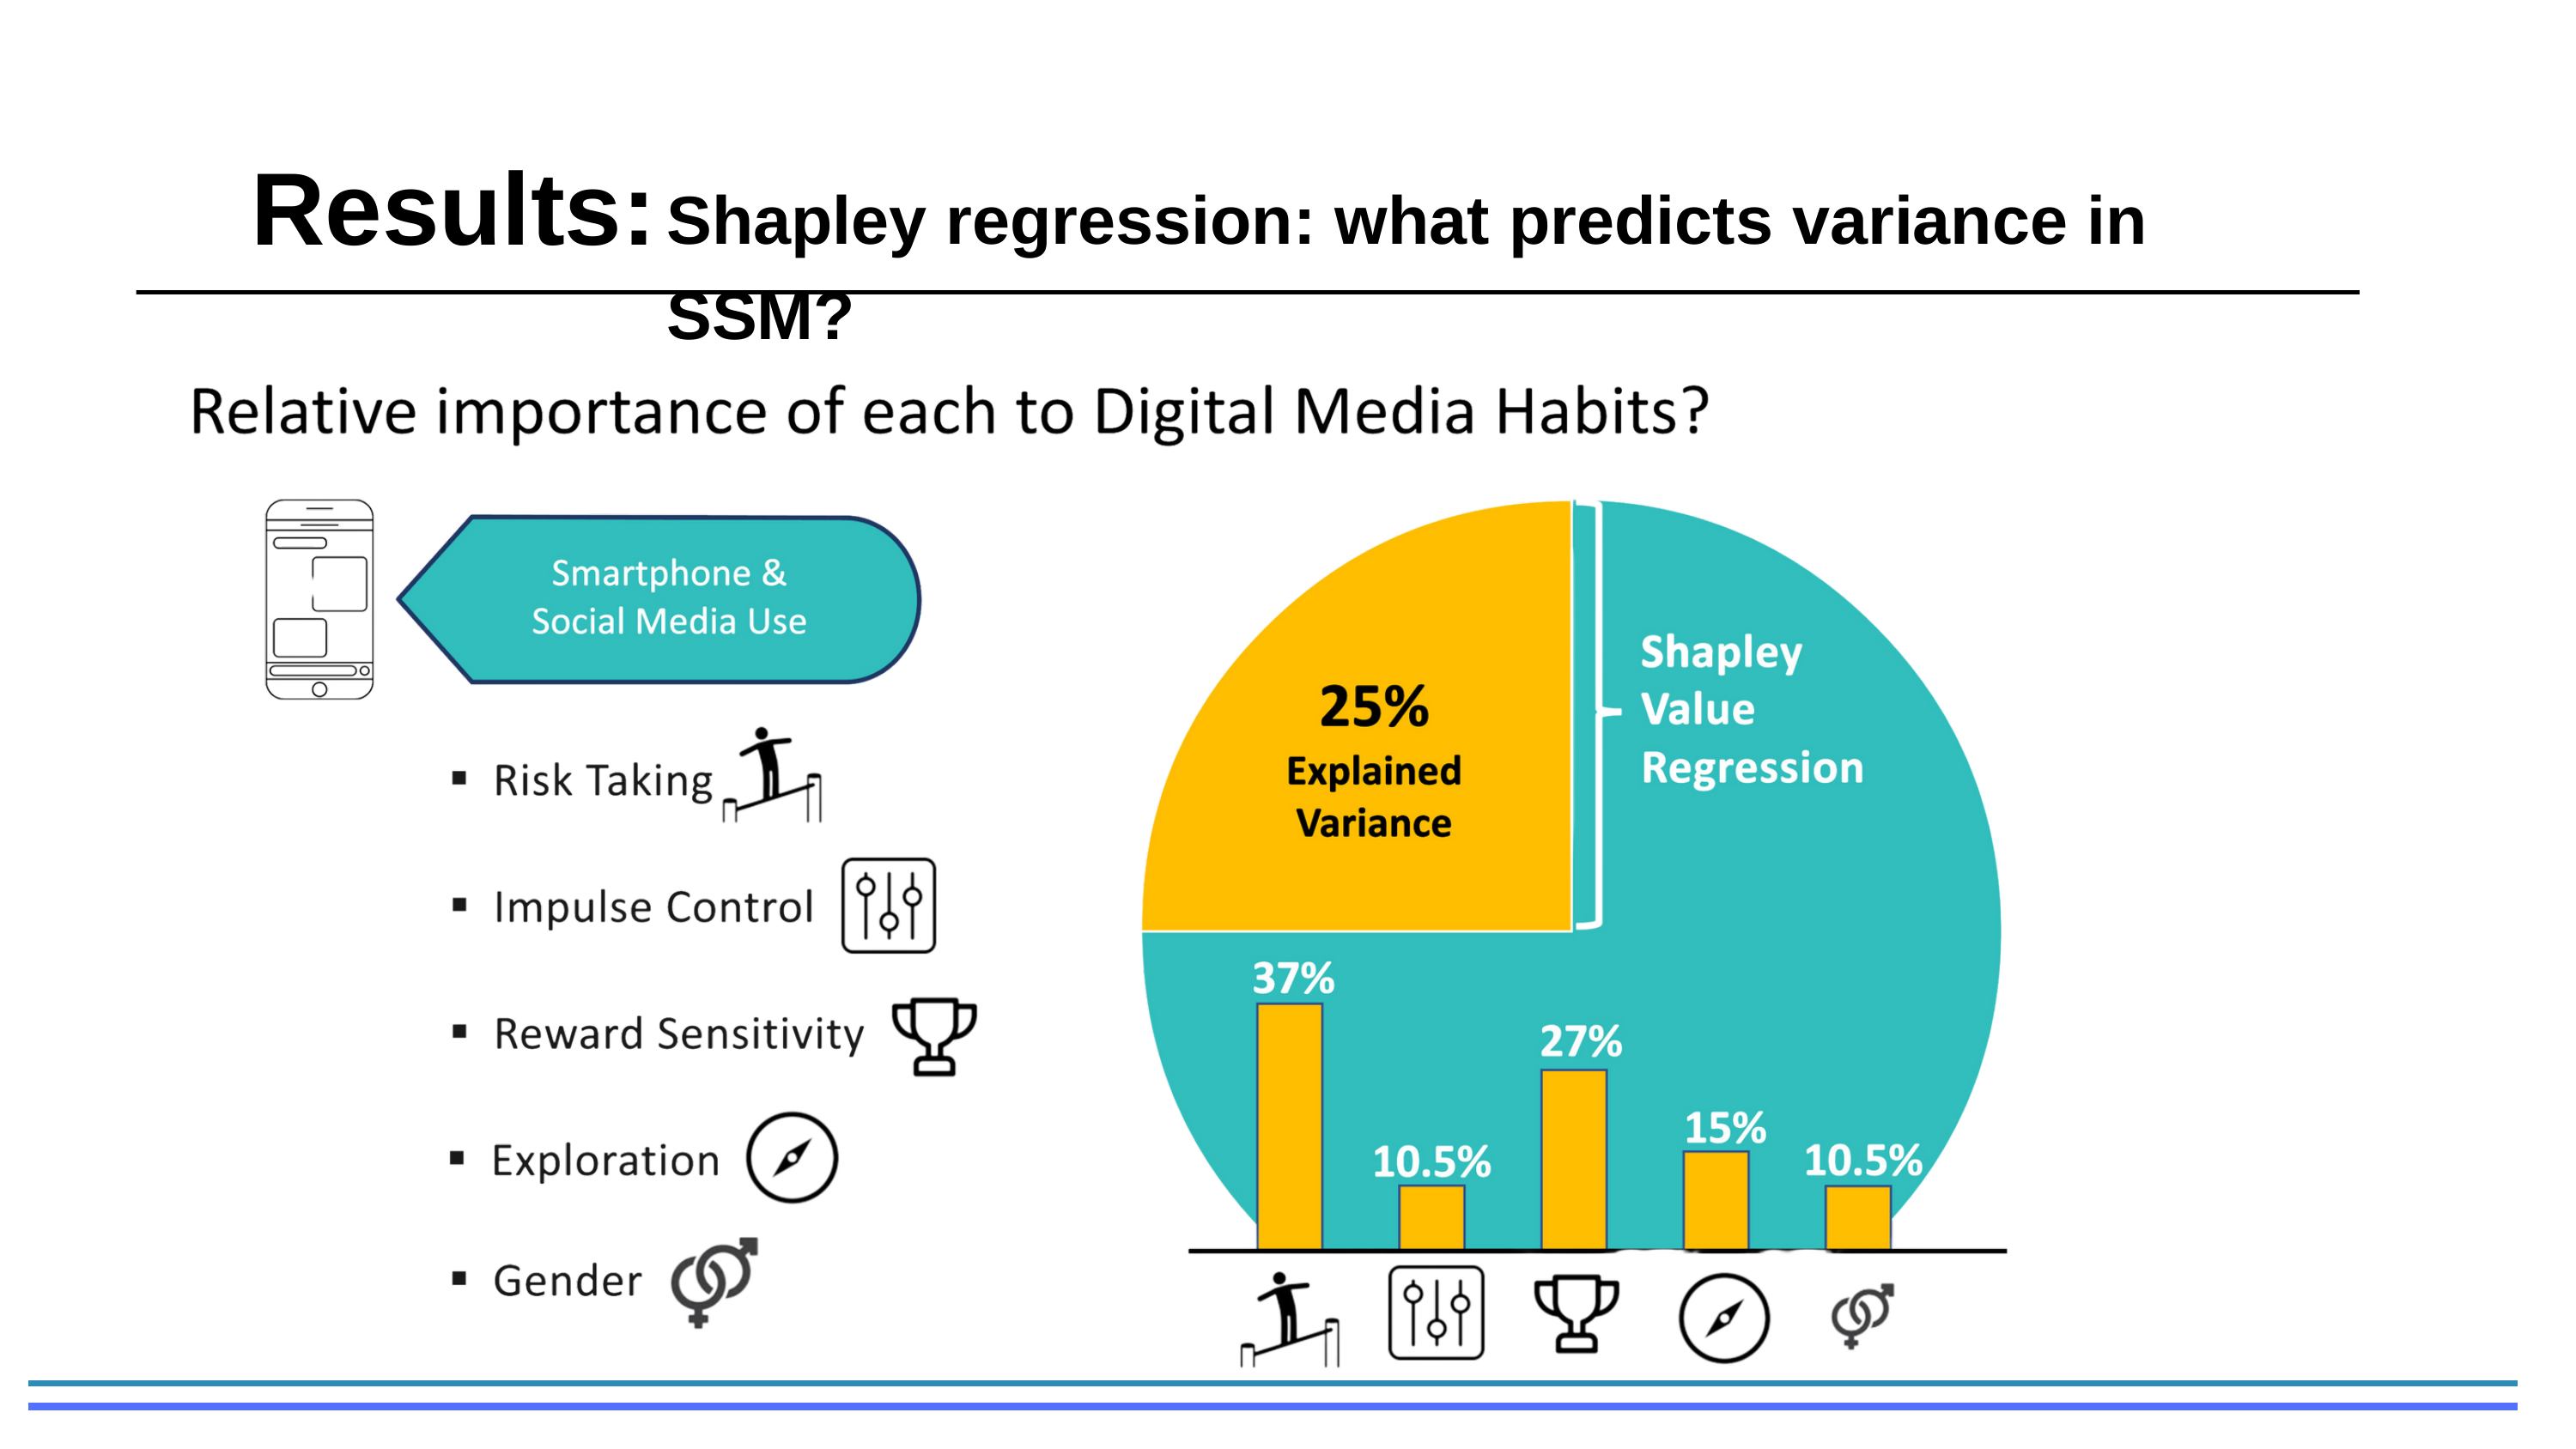

Results:
Shapley regression: what predicts variance in SSM?